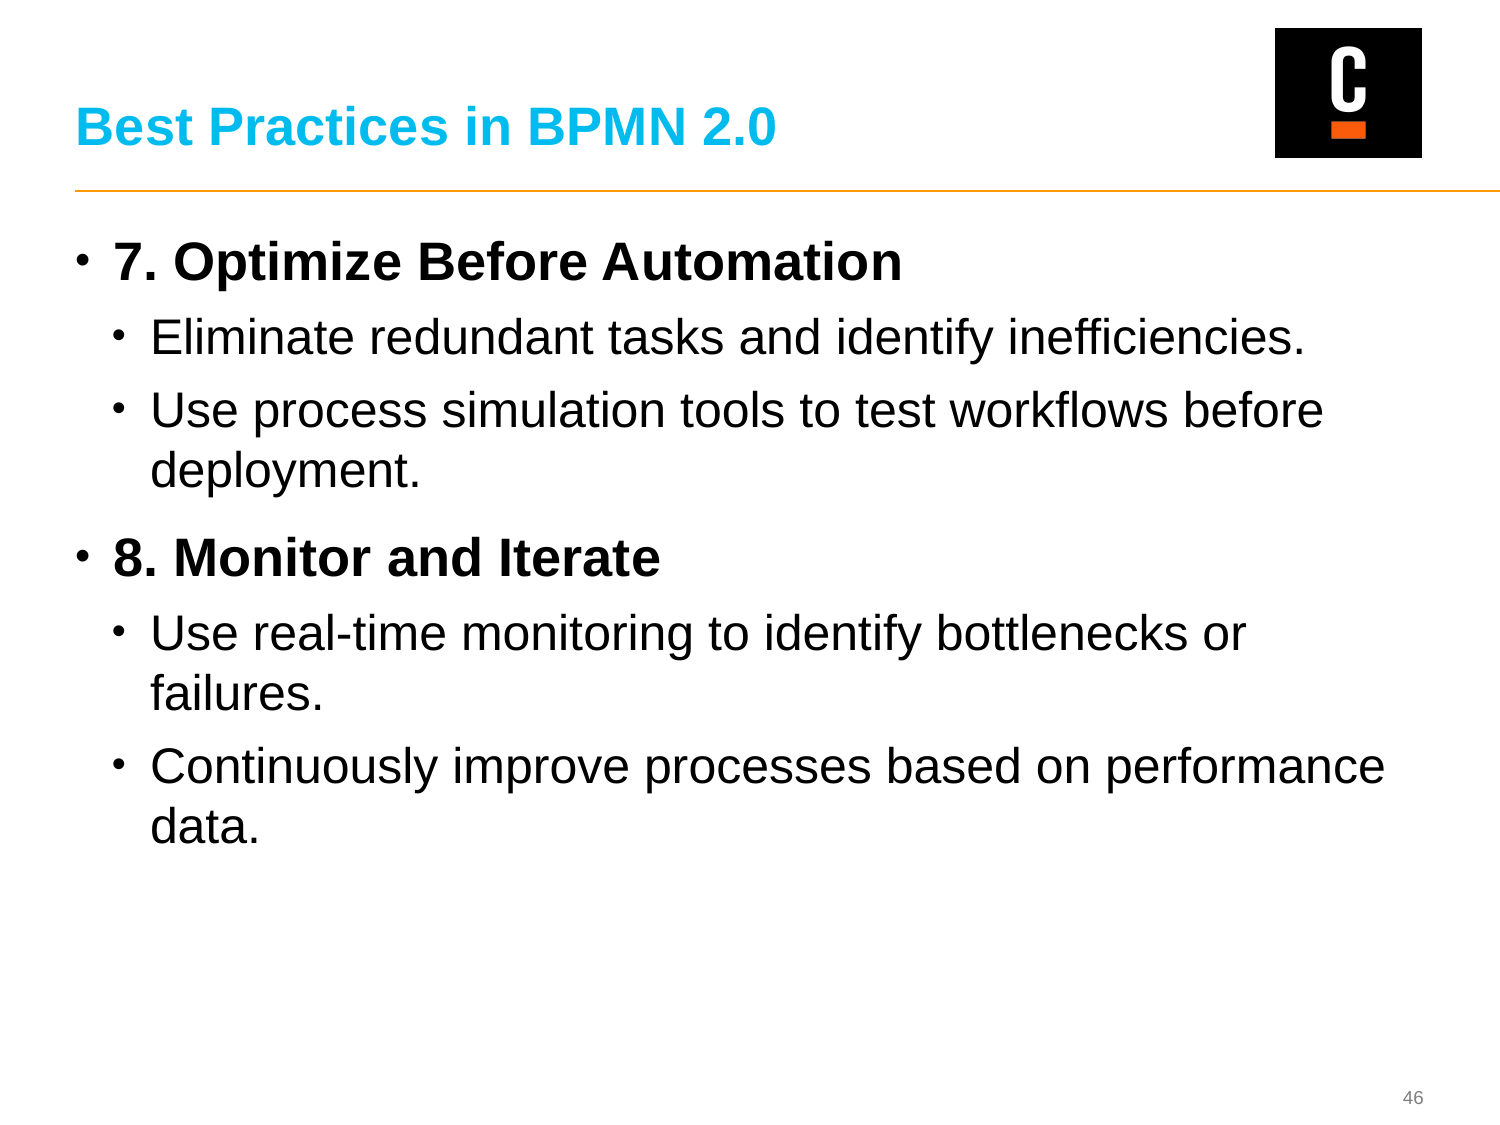

# Best Practices in BPMN 2.0
7. Optimize Before Automation
Eliminate redundant tasks and identify inefficiencies.
Use process simulation tools to test workflows before deployment.
8. Monitor and Iterate
Use real-time monitoring to identify bottlenecks or failures.
Continuously improve processes based on performance data.